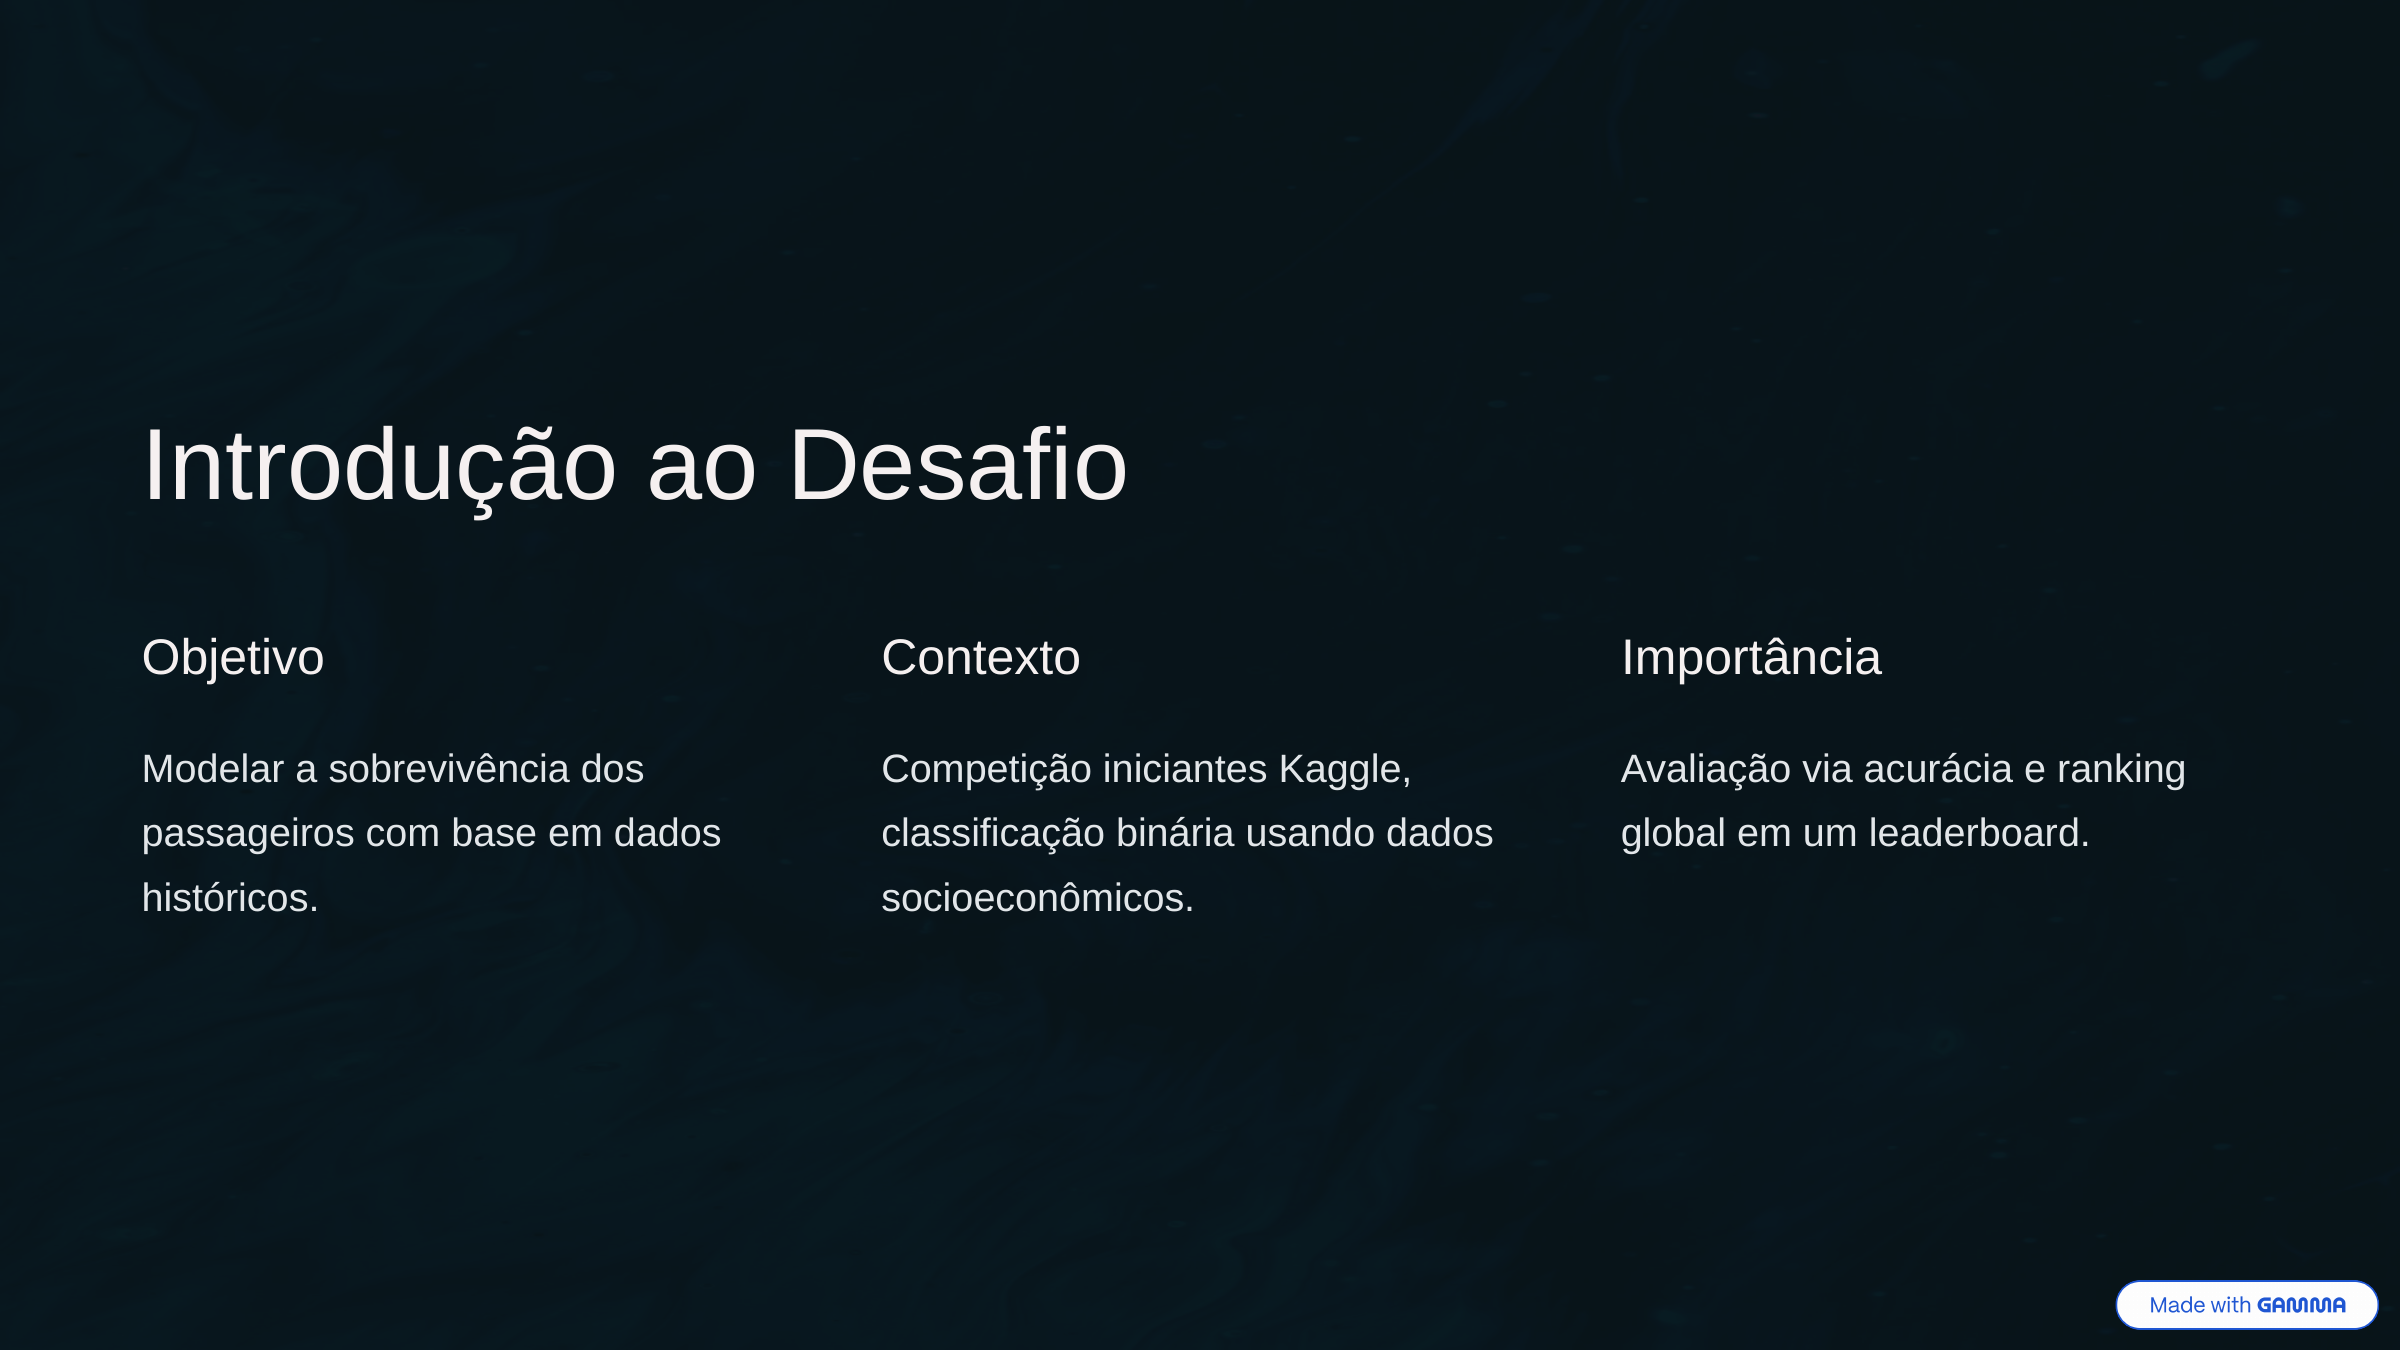

Introdução ao Desafio
Objetivo
Contexto
Importância
Modelar a sobrevivência dos passageiros com base em dados históricos.
Competição iniciantes Kaggle, classificação binária usando dados socioeconômicos.
Avaliação via acurácia e ranking global em um leaderboard.